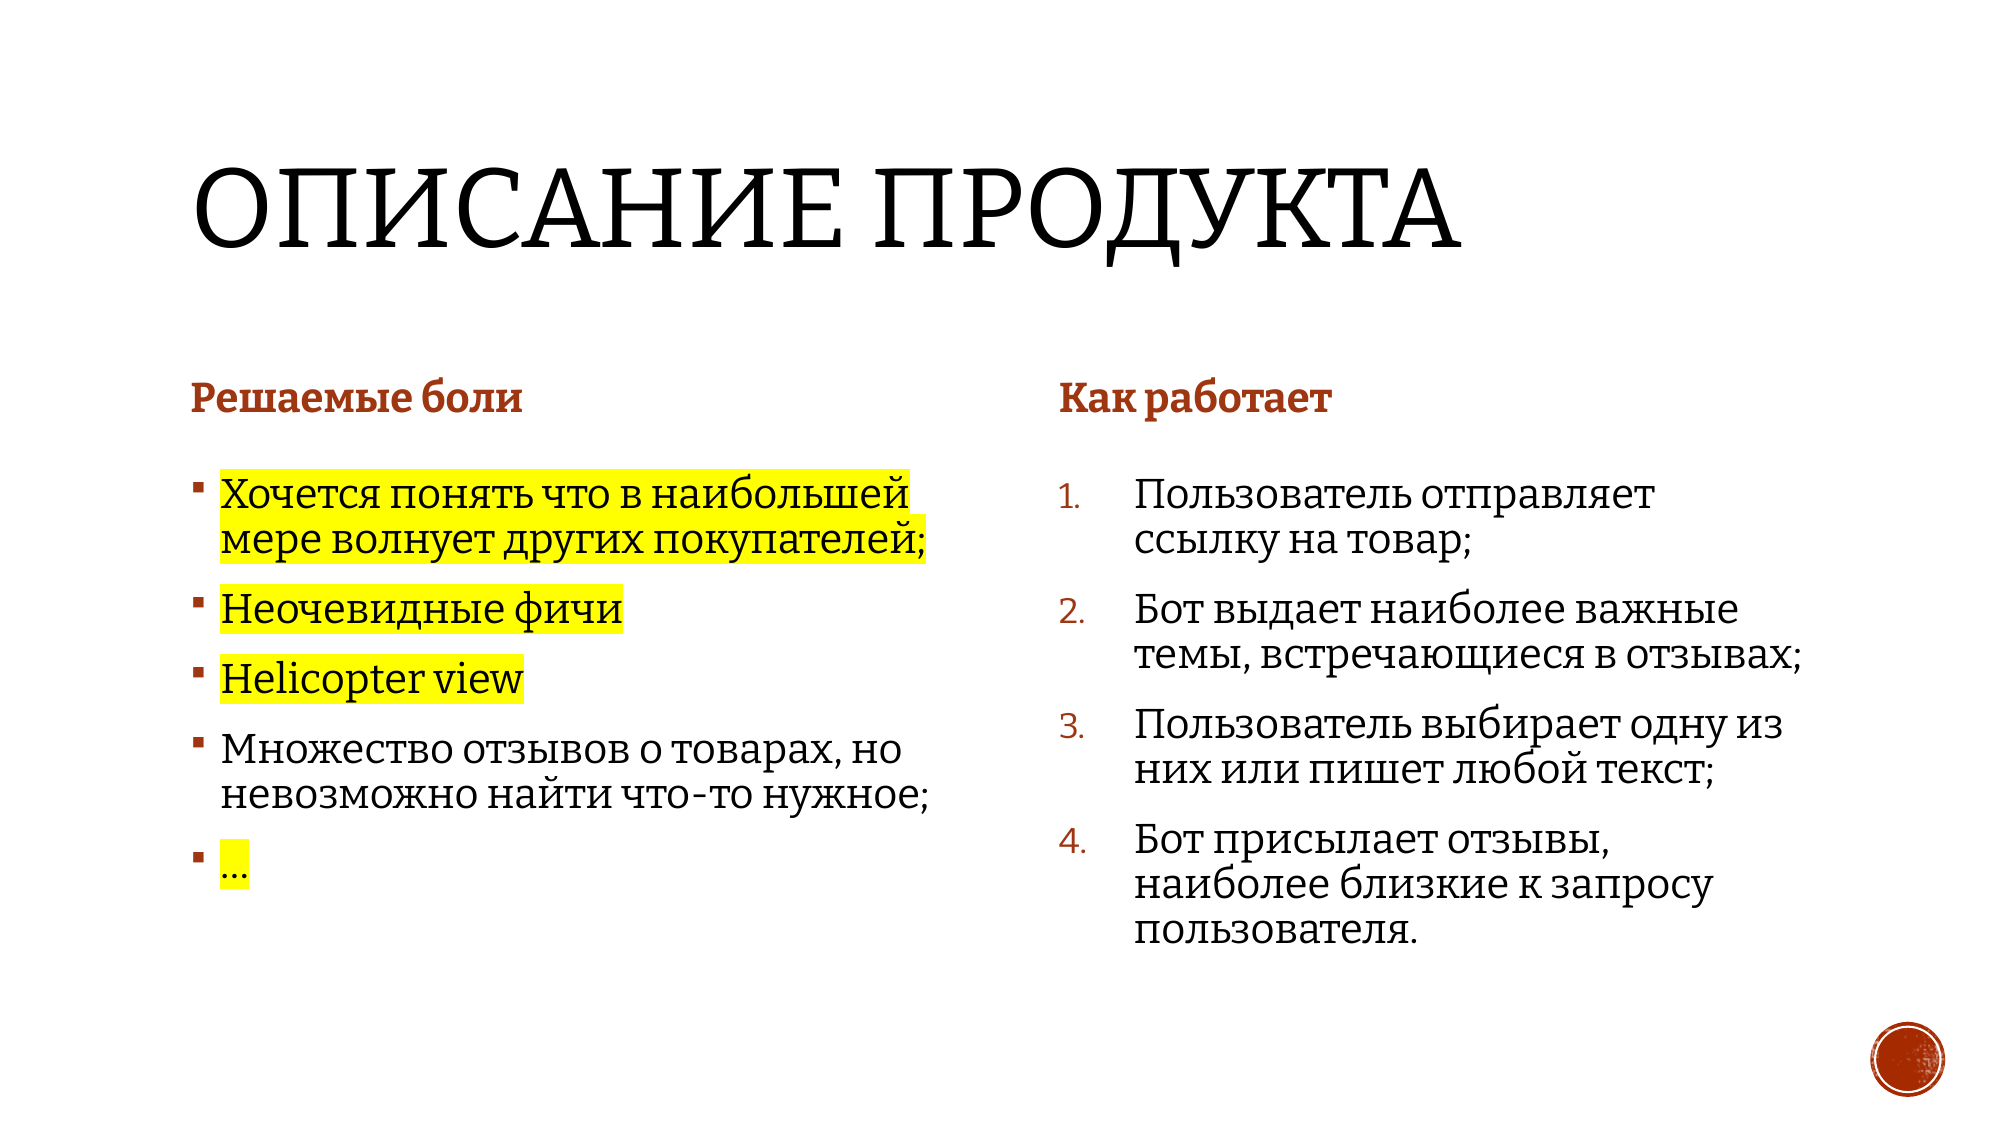

# описание продукта
Решаемые боли
Как работает
Хочется понять что в наибольшей мере волнует других покупателей;
Неочевидные фичи
Helicopter view
Множество отзывов о товарах, но невозможно найти что-то нужное;
…
Пользователь отправляет ссылку на товар;
Бот выдает наиболее важные темы, встречающиеся в отзывах;
Пользователь выбирает одну из них или пишет любой текст;
Бот присылает отзывы, наиболее близкие к запросу пользователя.